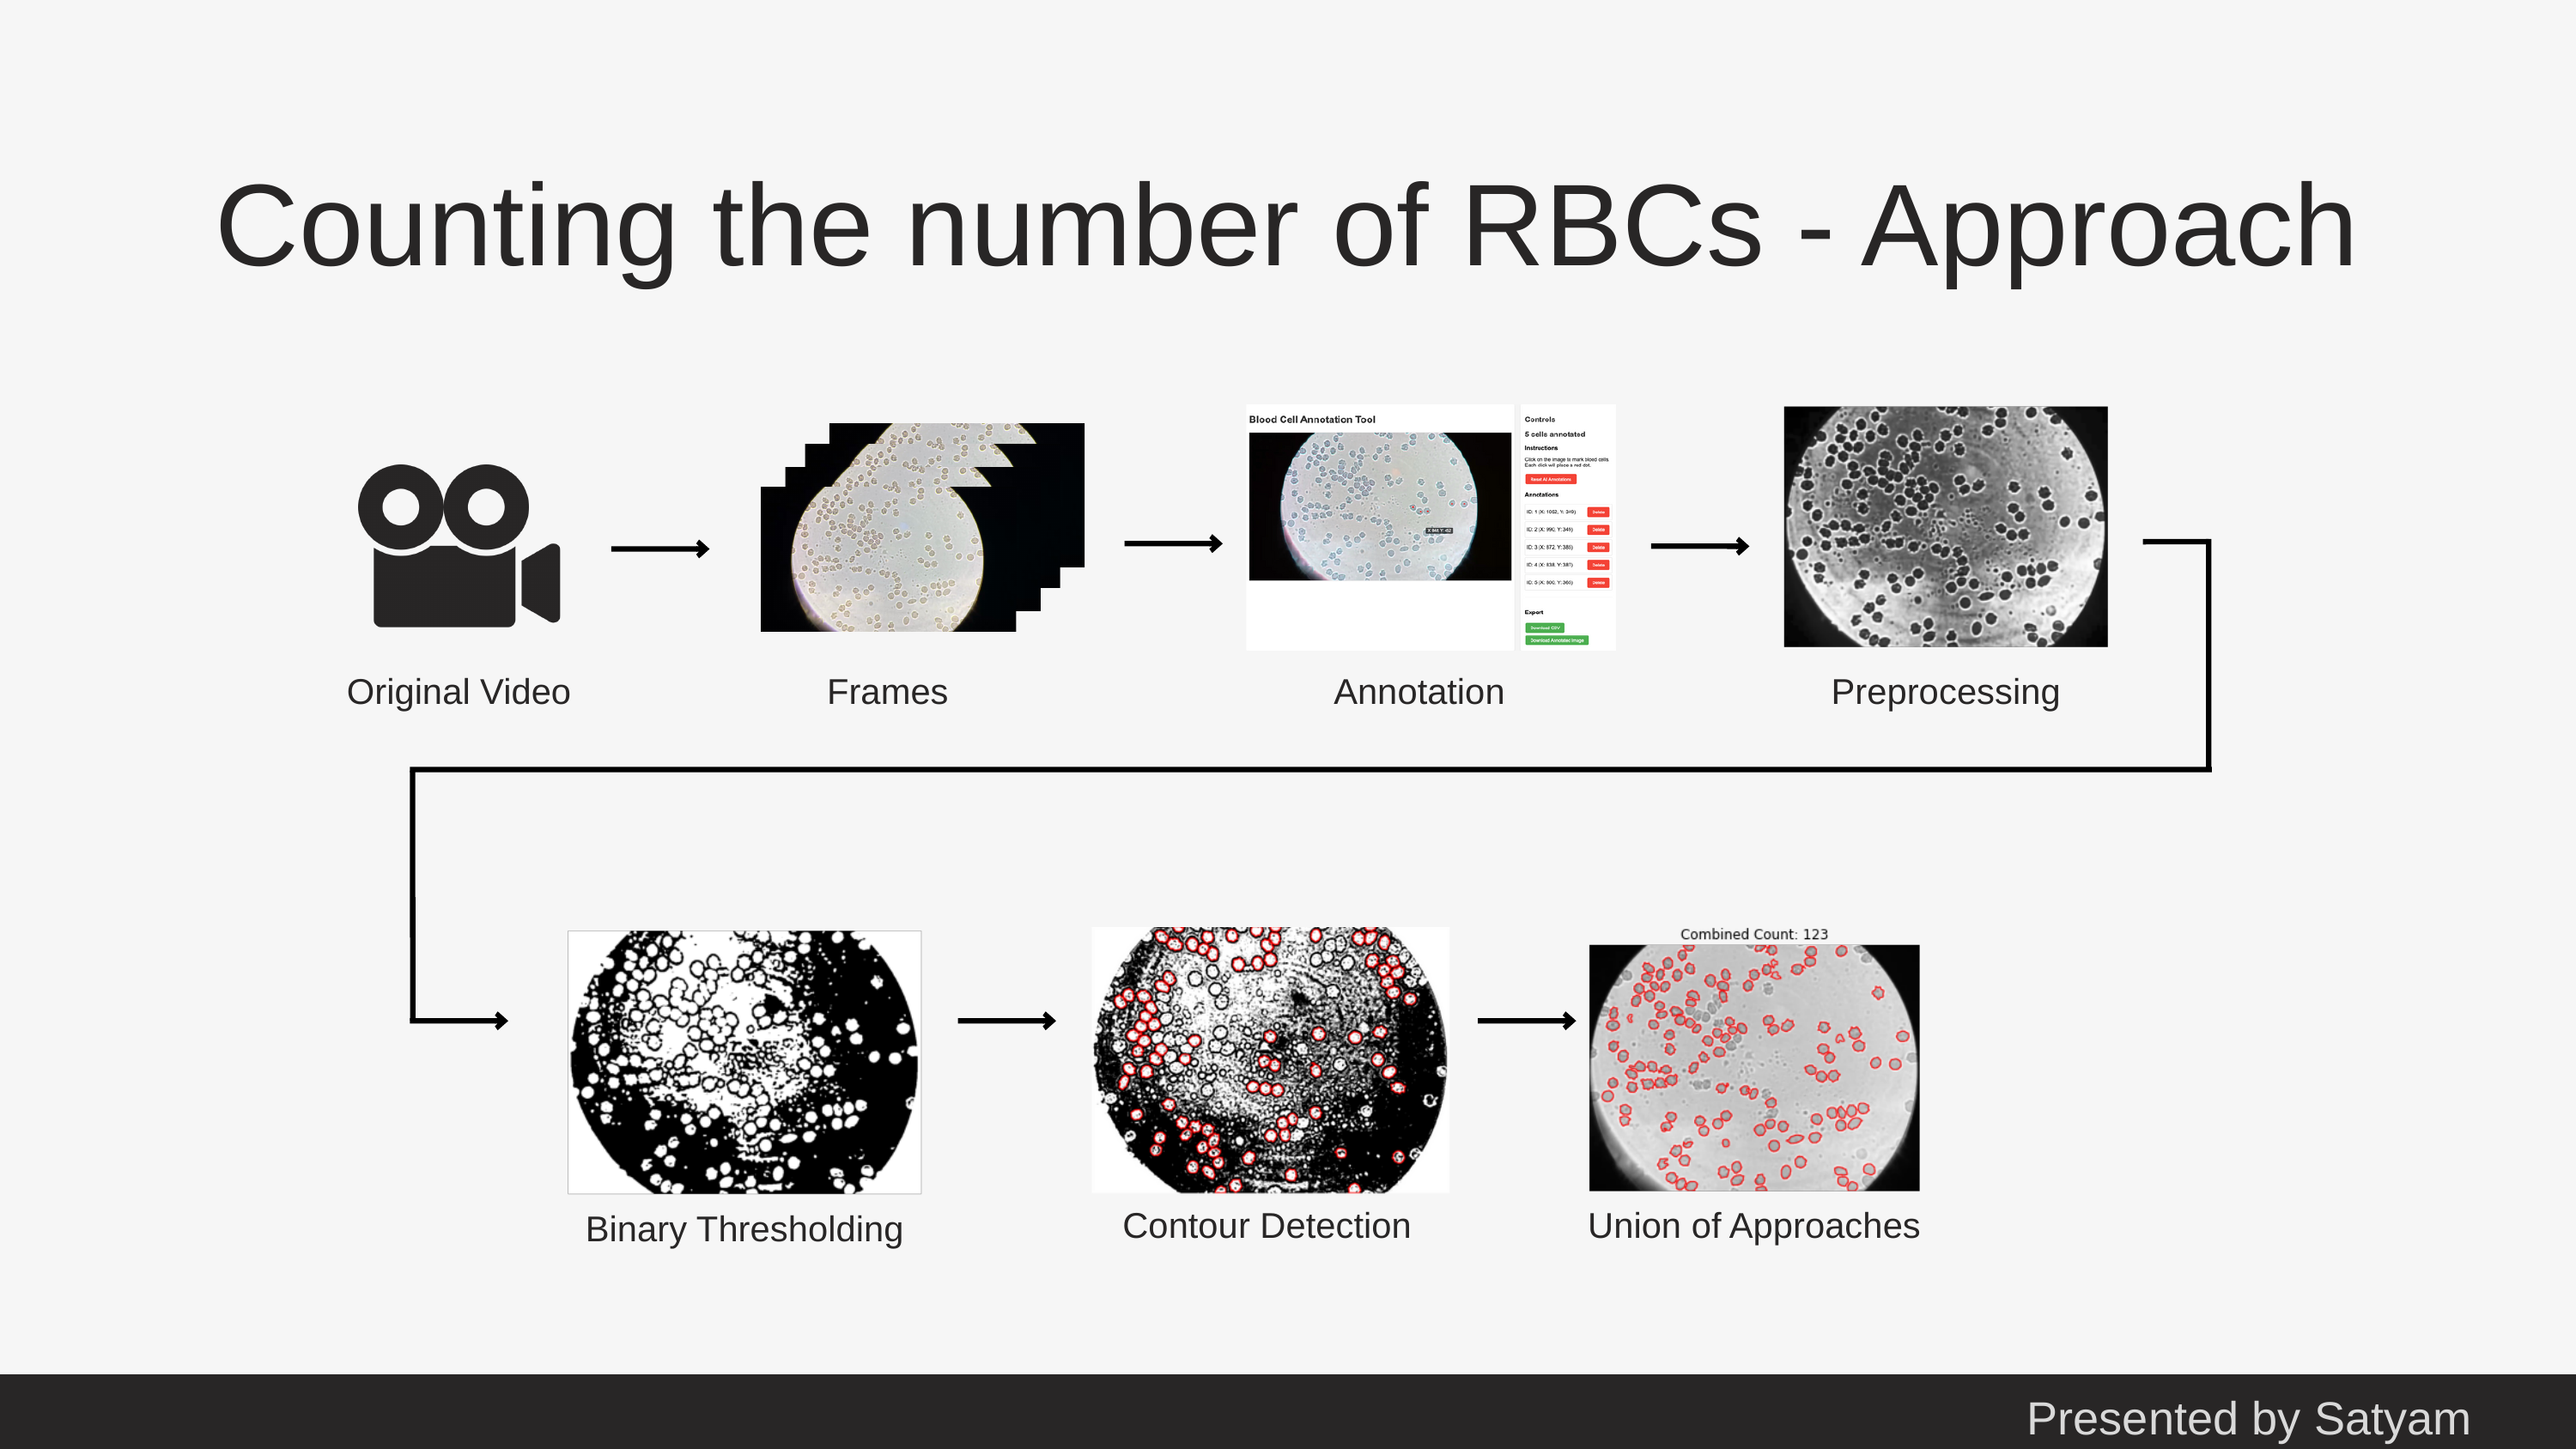

Counting the number of RBCs - Approach

Original Video
Frames
Annotation
Preprocessing

Contour Detection
Union of Approaches
Binary Thresholding

Presented by Satyam Agrawal